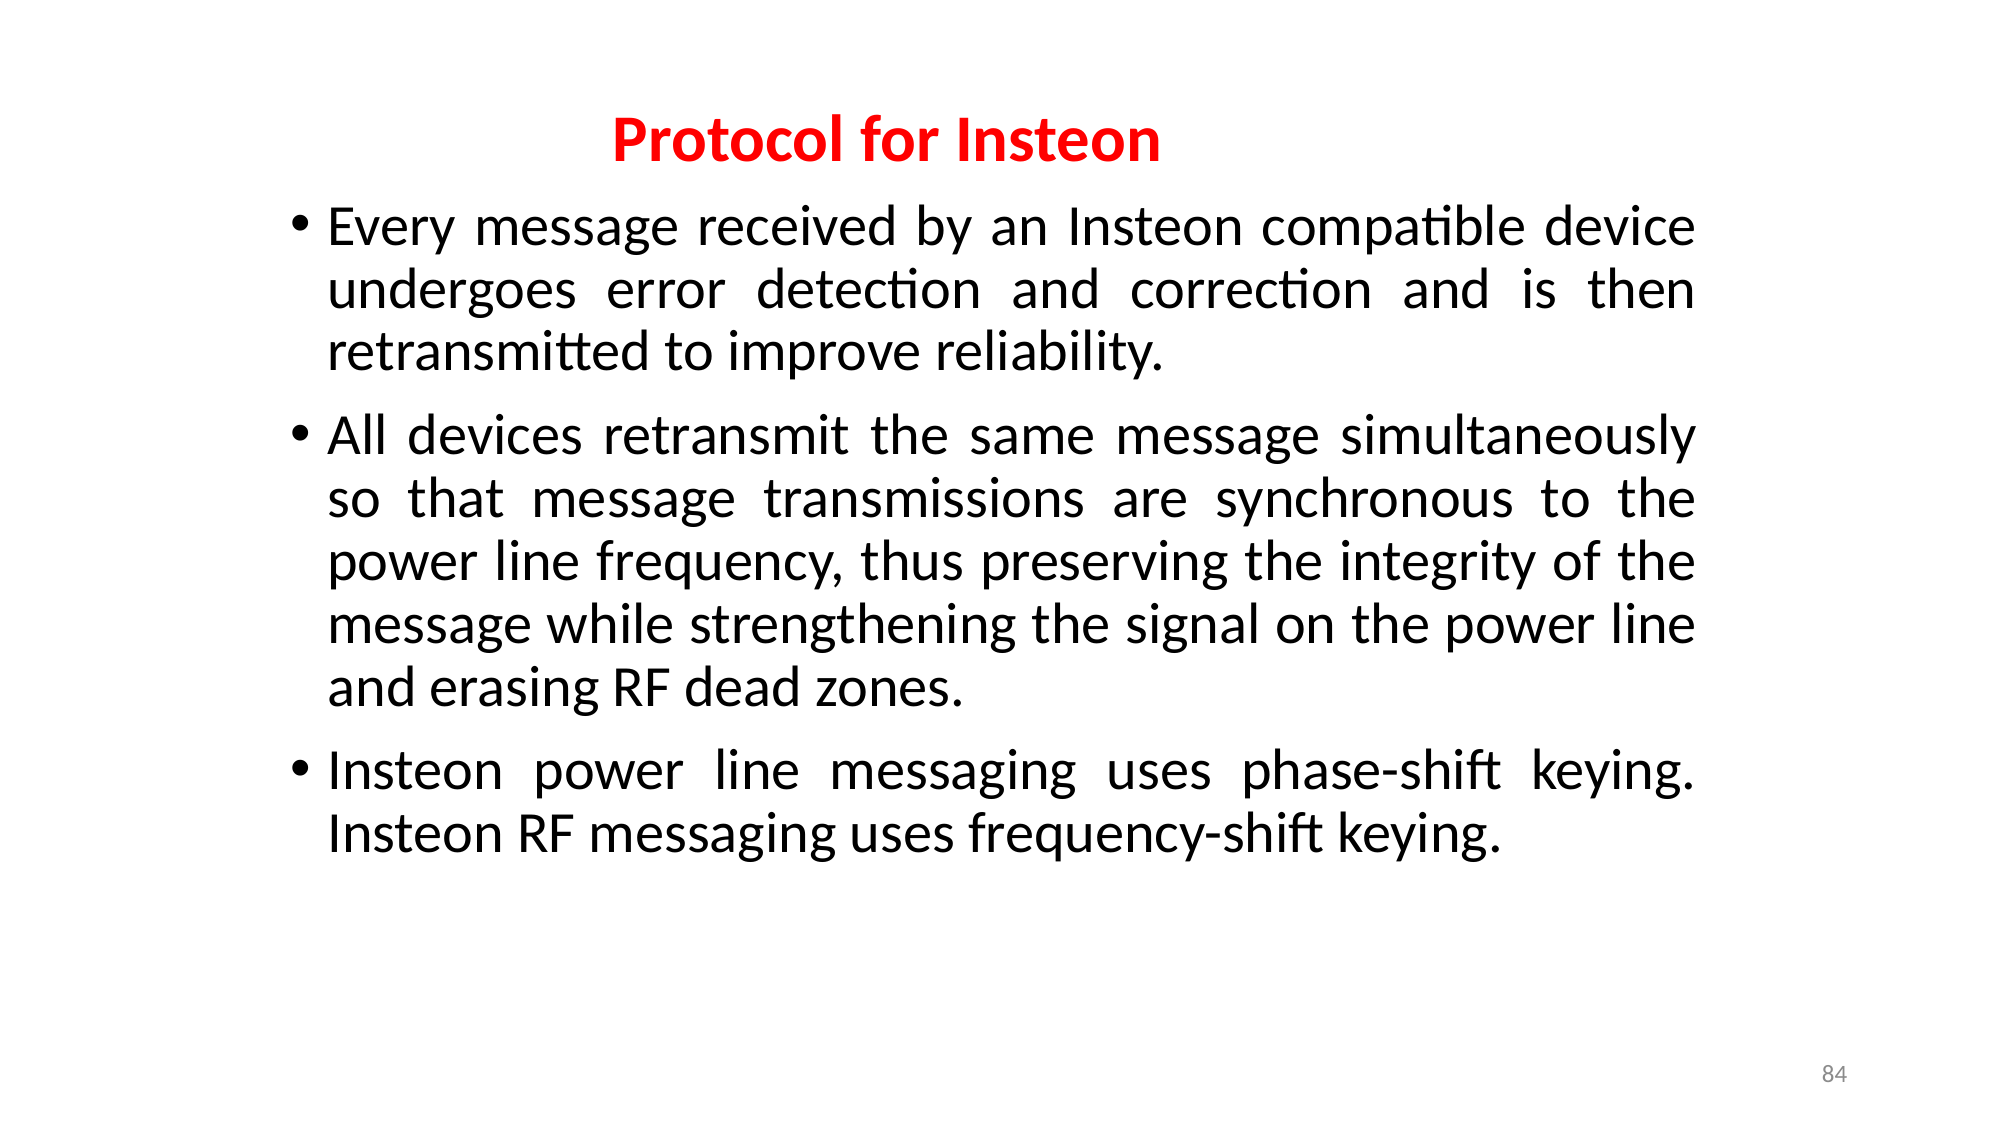

Protocol for Insteon
Every message received by an Insteon compatible device undergoes error detection and correction and is then retransmitted to improve reliability.
All devices retransmit the same message simultaneously so that message transmissions are synchronous to the power line frequency, thus preserving the integrity of the message while strengthening the signal on the power line and erasing RF dead zones.
Insteon power line messaging uses phase-shift keying. Insteon RF messaging uses frequency-shift keying.

84